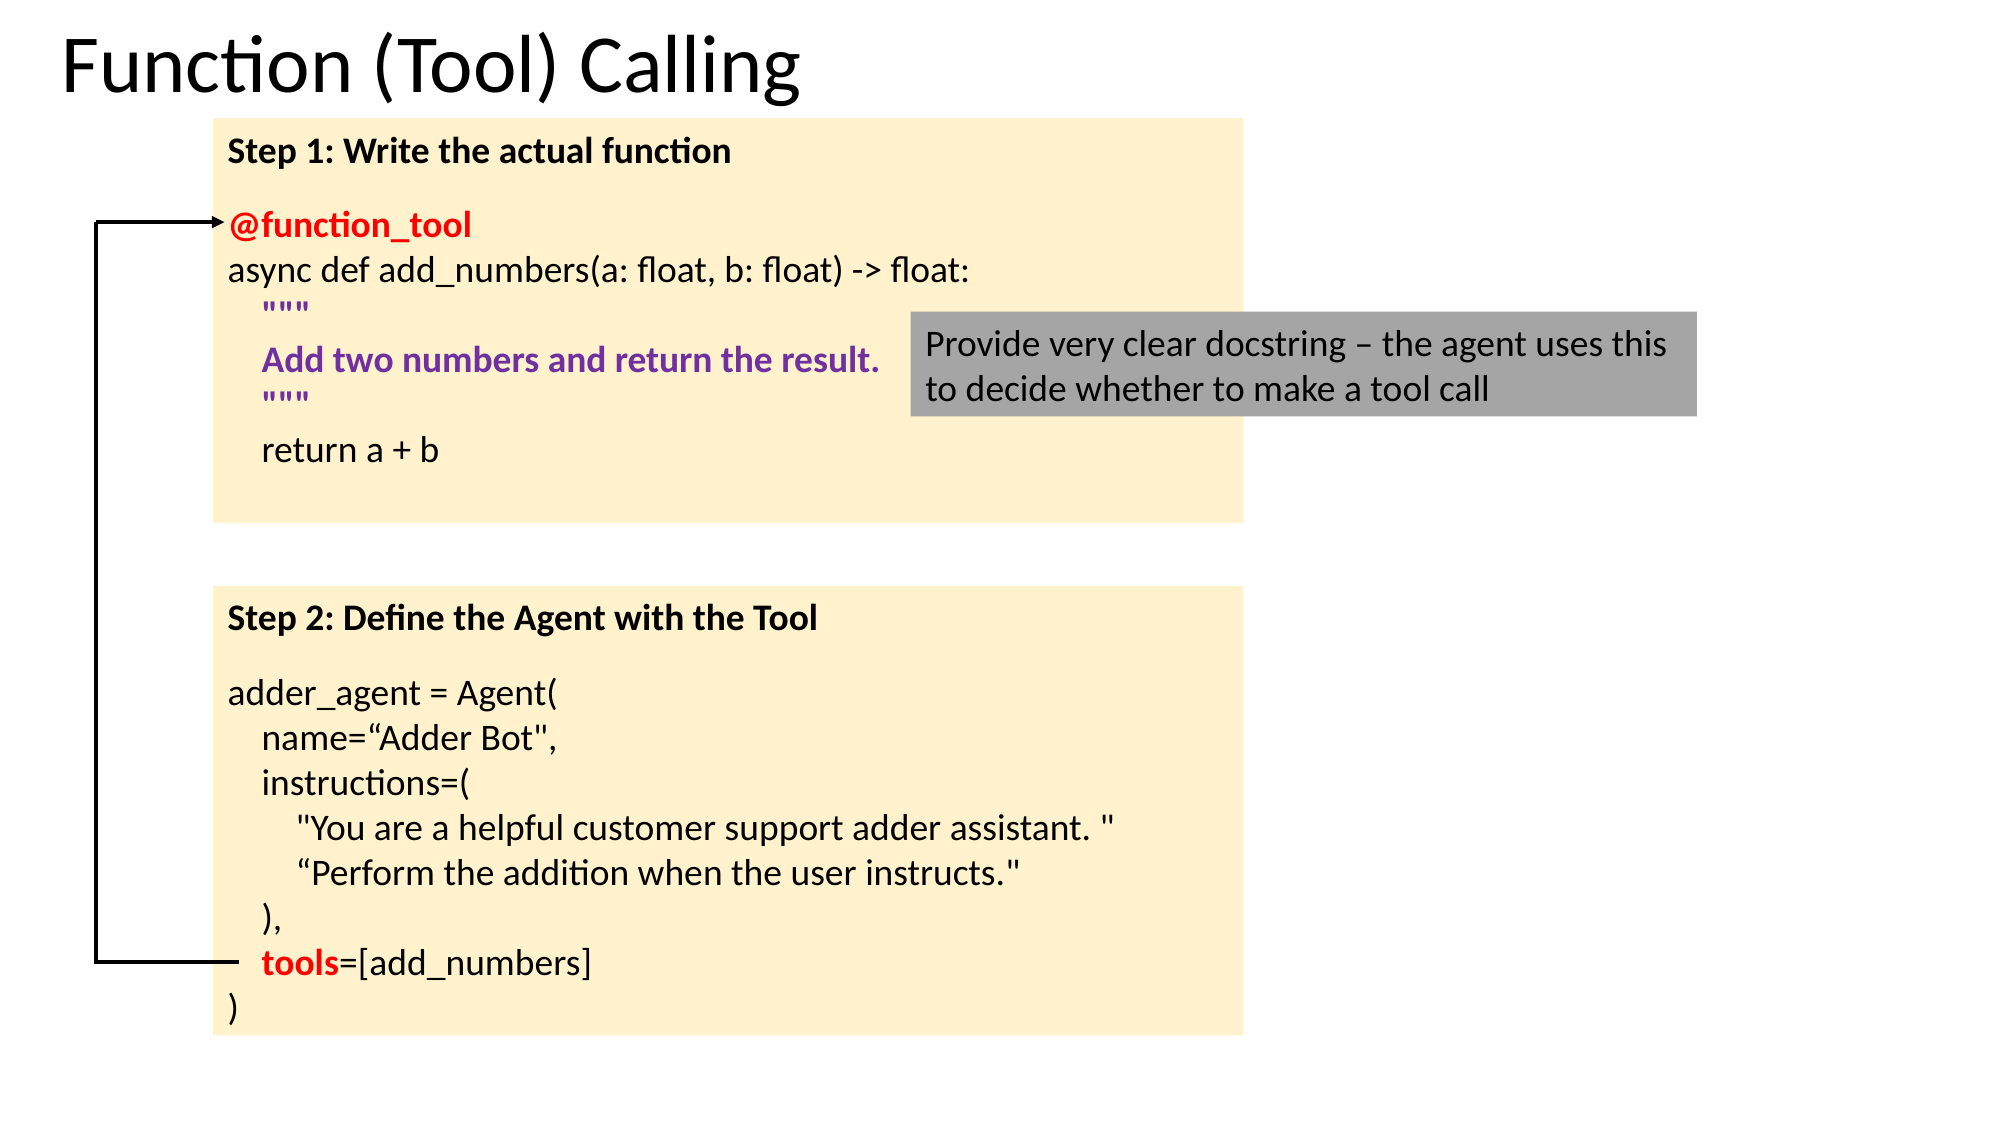

# Function (Tool) Calling
Step 1: Write the actual function

@function_tool
async def add_numbers(a: float, b: float) -> float:
    """
    Add two numbers and return the result.
    """
    return a + b

Provide very clear docstring – the agent uses this to decide whether to make a tool call
Step 2: Define the Agent with the Tool

adder_agent = Agent(
    name=“Adder Bot",
    instructions=(
        "You are a helpful customer support adder assistant. "
        “Perform the addition when the user instructs."
    ),
    tools=[add_numbers]
)